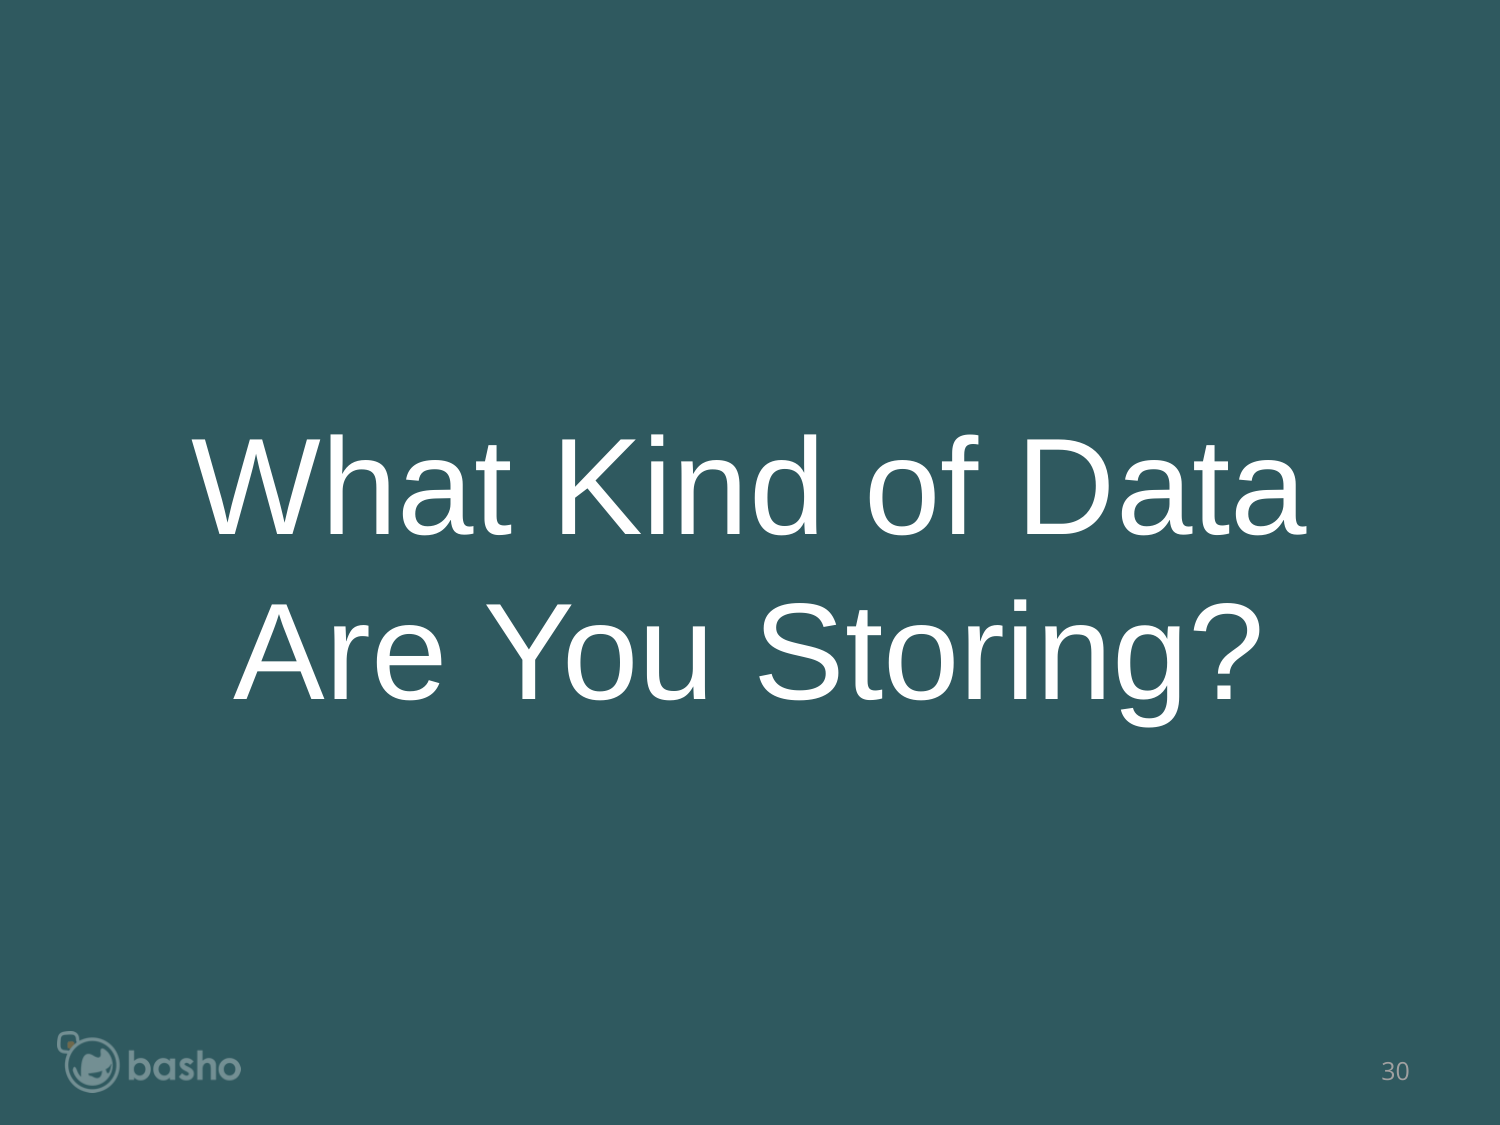

What Kind of Data Are You Storing?
30